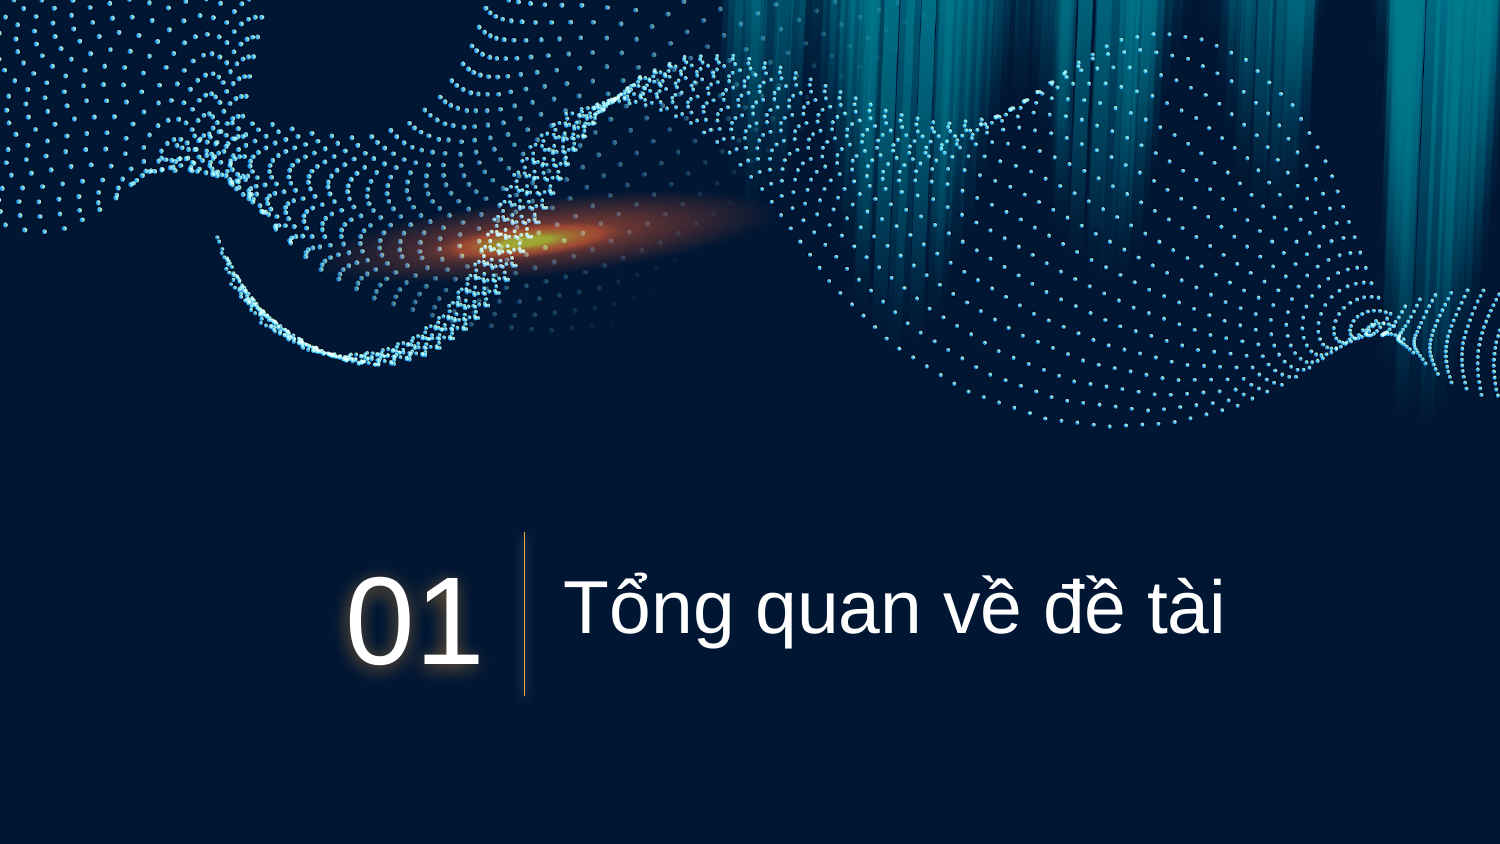

01
# Tổng quan về đề tài